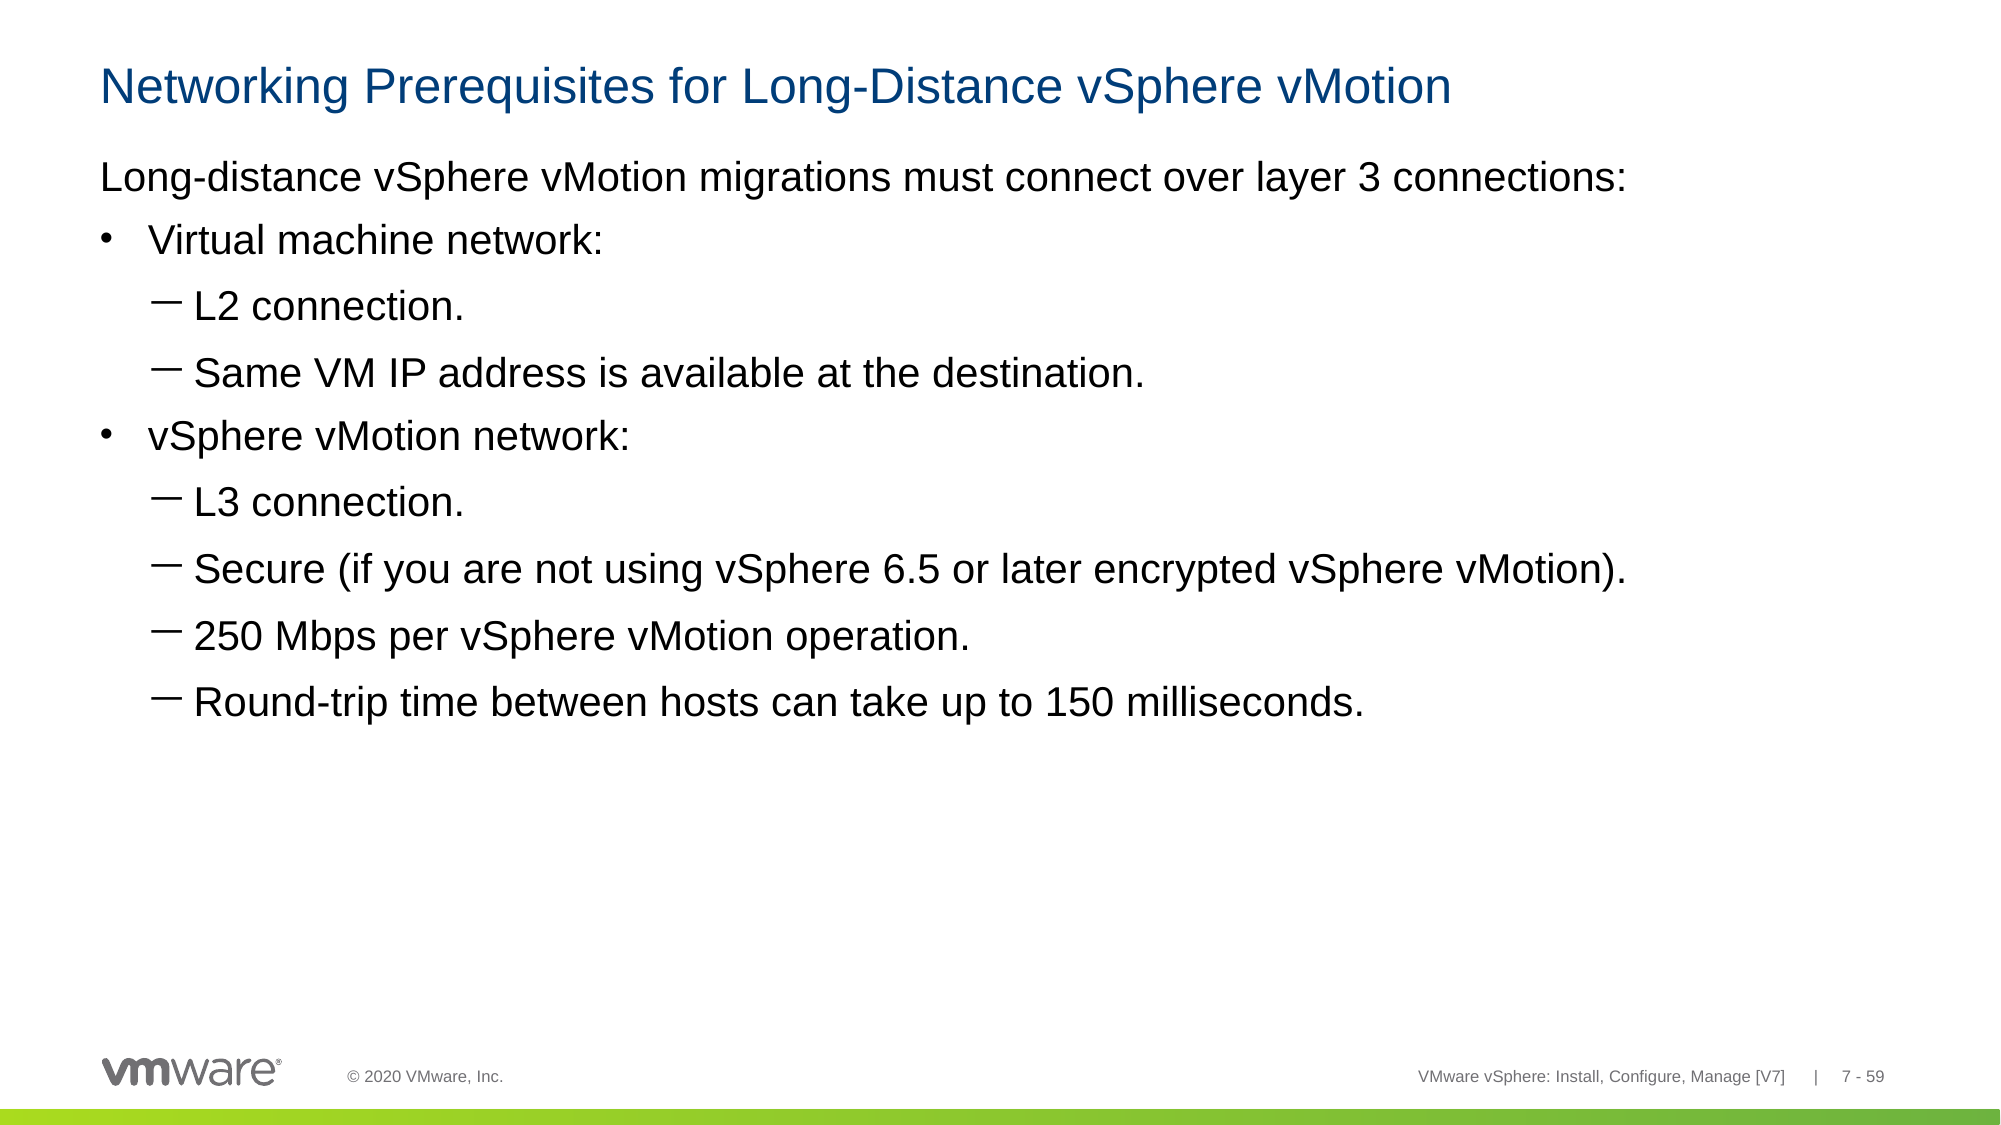

# Networking Prerequisites for Long-Distance vSphere vMotion
Long-distance vSphere vMotion migrations must connect over layer 3 connections:
Virtual machine network:
L2 connection.
Same VM IP address is available at the destination.
vSphere vMotion network:
L3 connection.
Secure (if you are not using vSphere 6.5 or later encrypted vSphere vMotion).
250 Mbps per vSphere vMotion operation.
Round-trip time between hosts can take up to 150 milliseconds.
VMware vSphere: Install, Configure, Manage [V7]      |     7 - 59